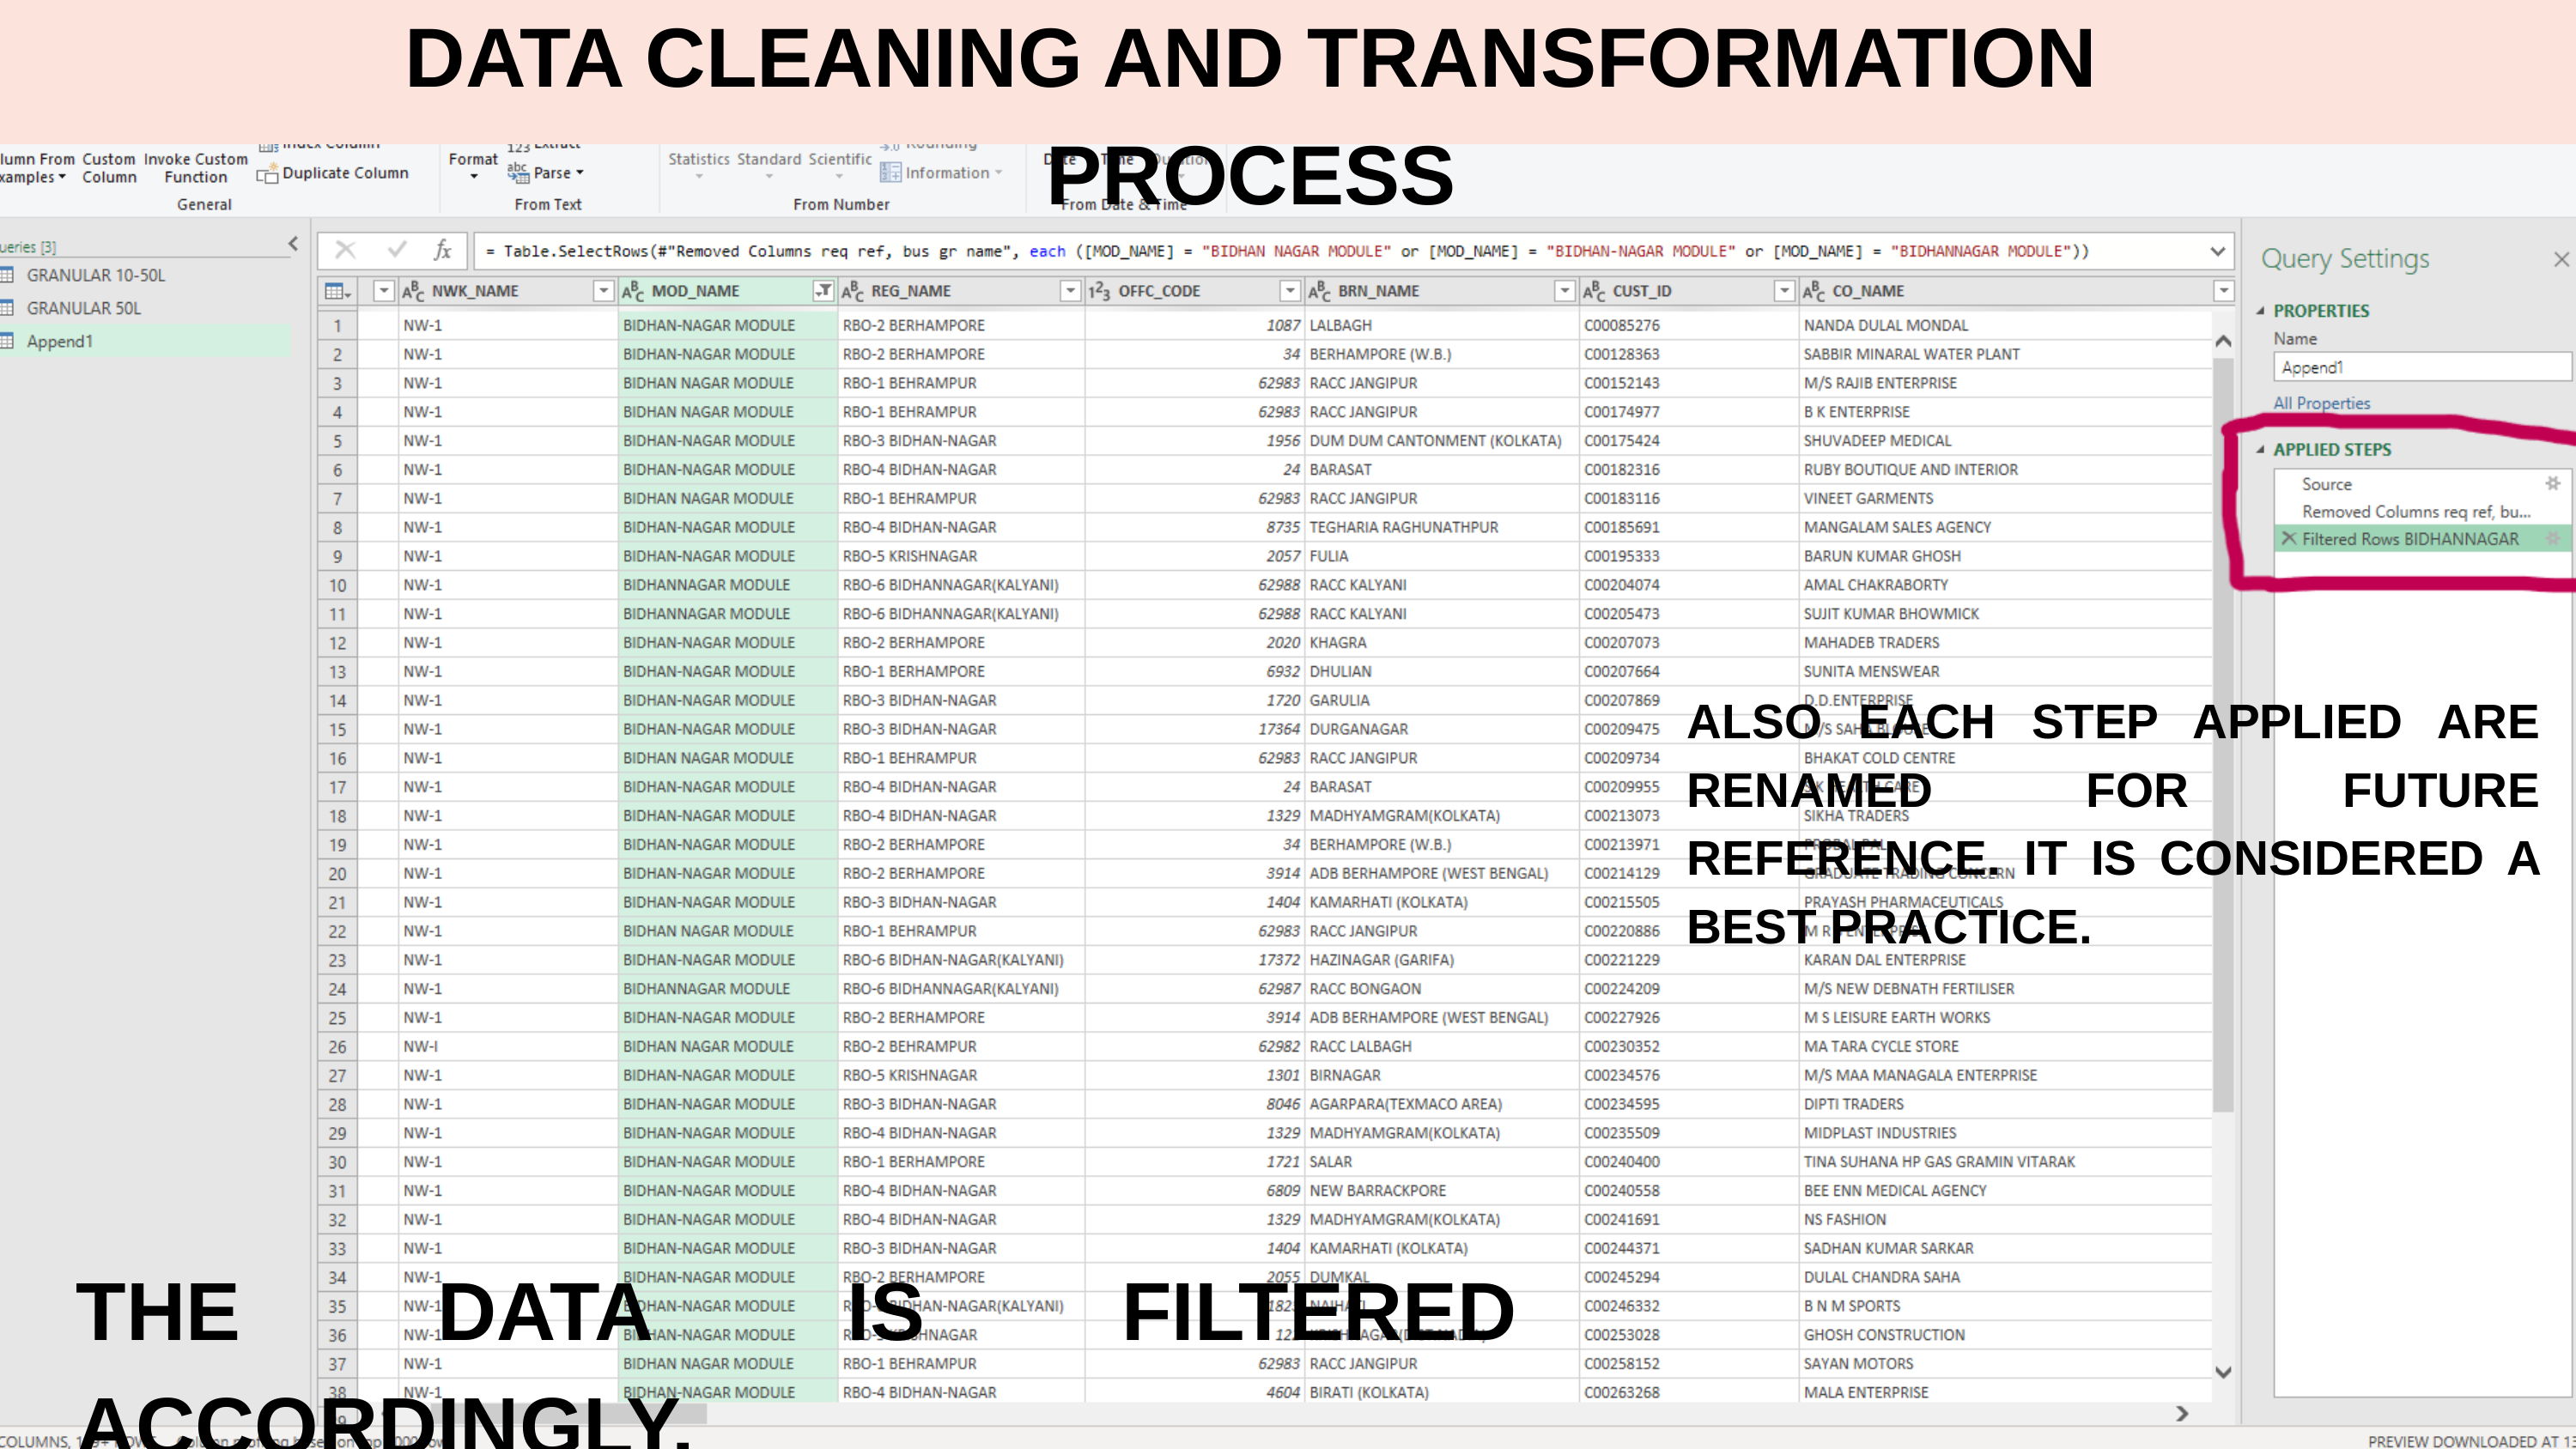

DATA CLEANING AND TRANSFORMATION PROCESS

ALSO EACH STEP APPLIED ARE RENAMED FOR FUTURE REFERENCE. IT IS CONSIDERED A BEST PRACTICE.
THE DATA IS FILTERED ACCORDINGLY.